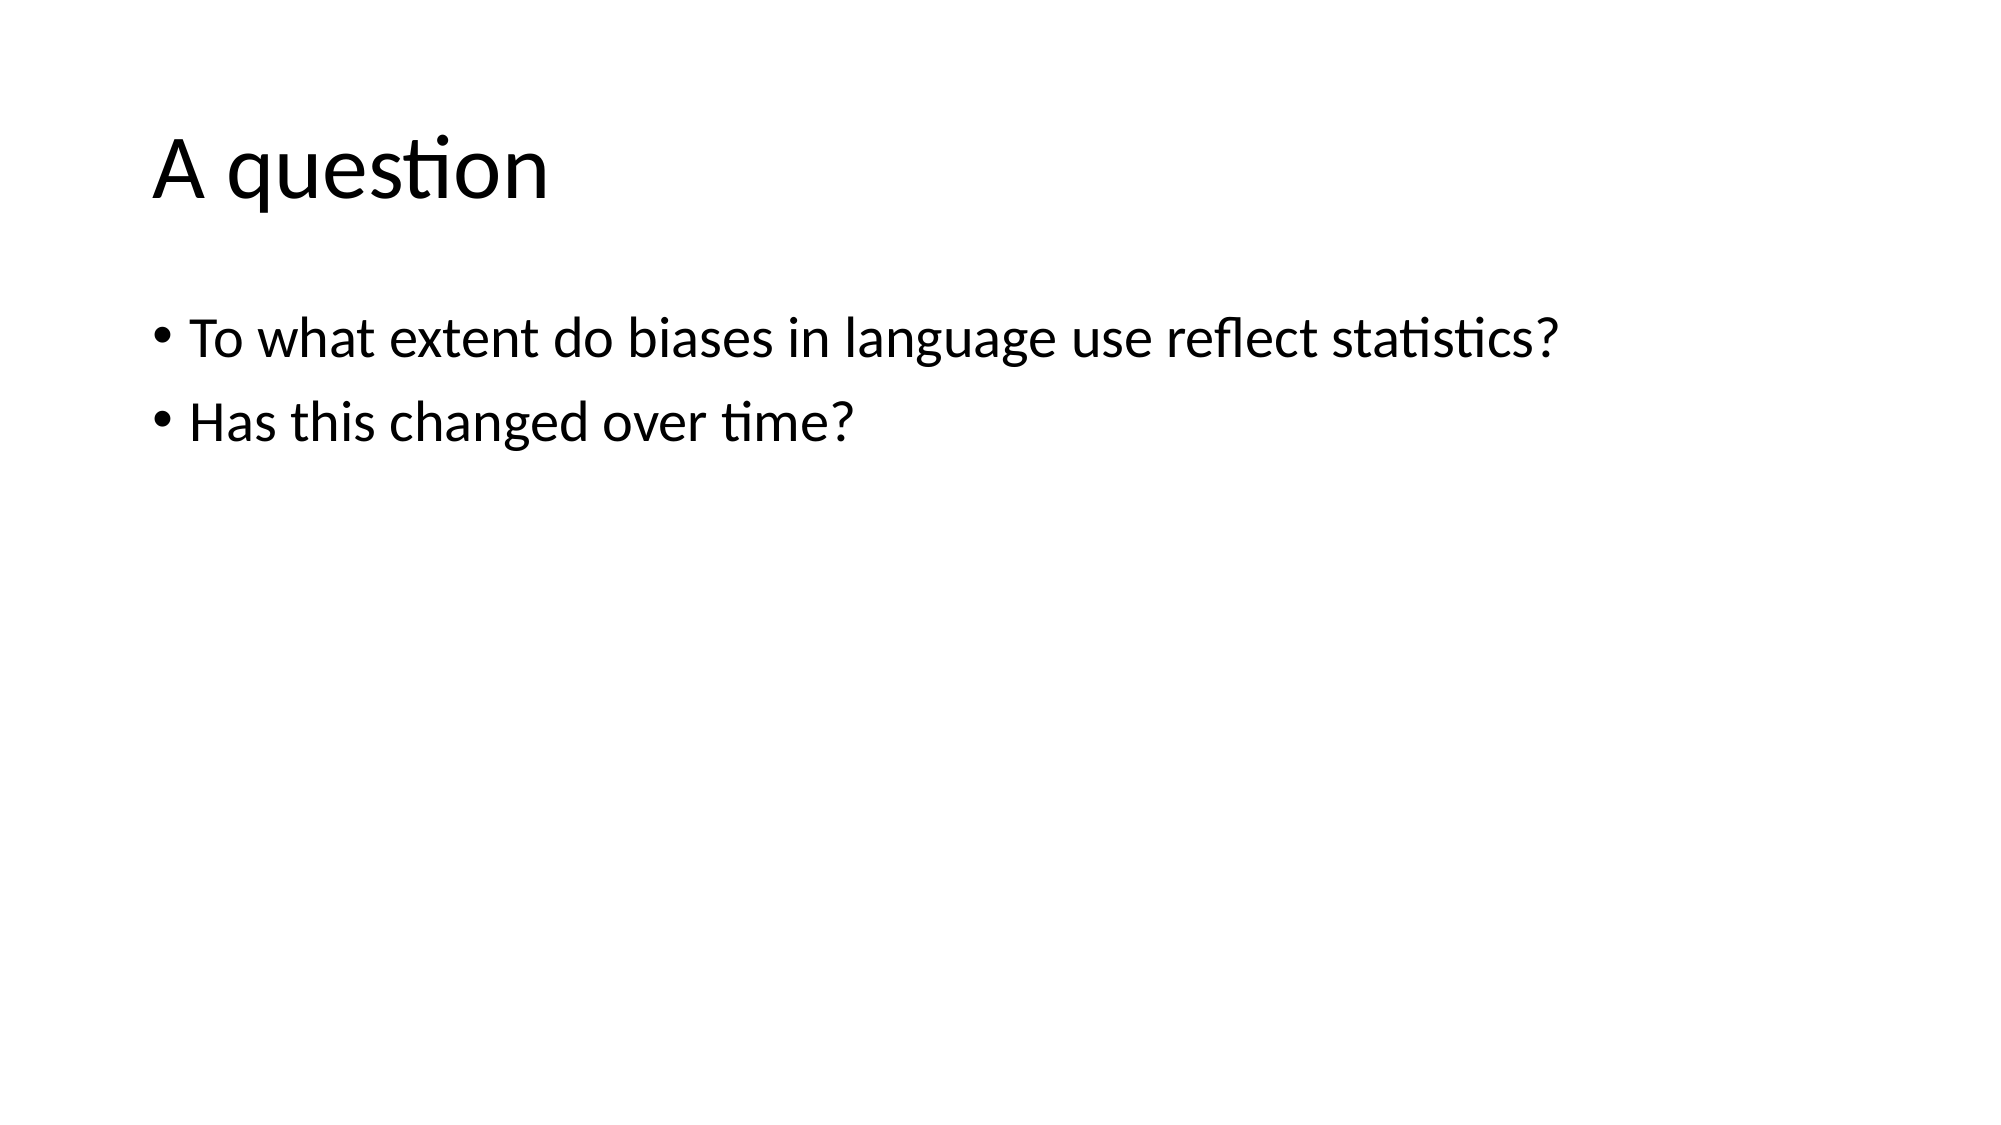

# A question
To what extent do biases in language use reflect statistics?
Has this changed over time?